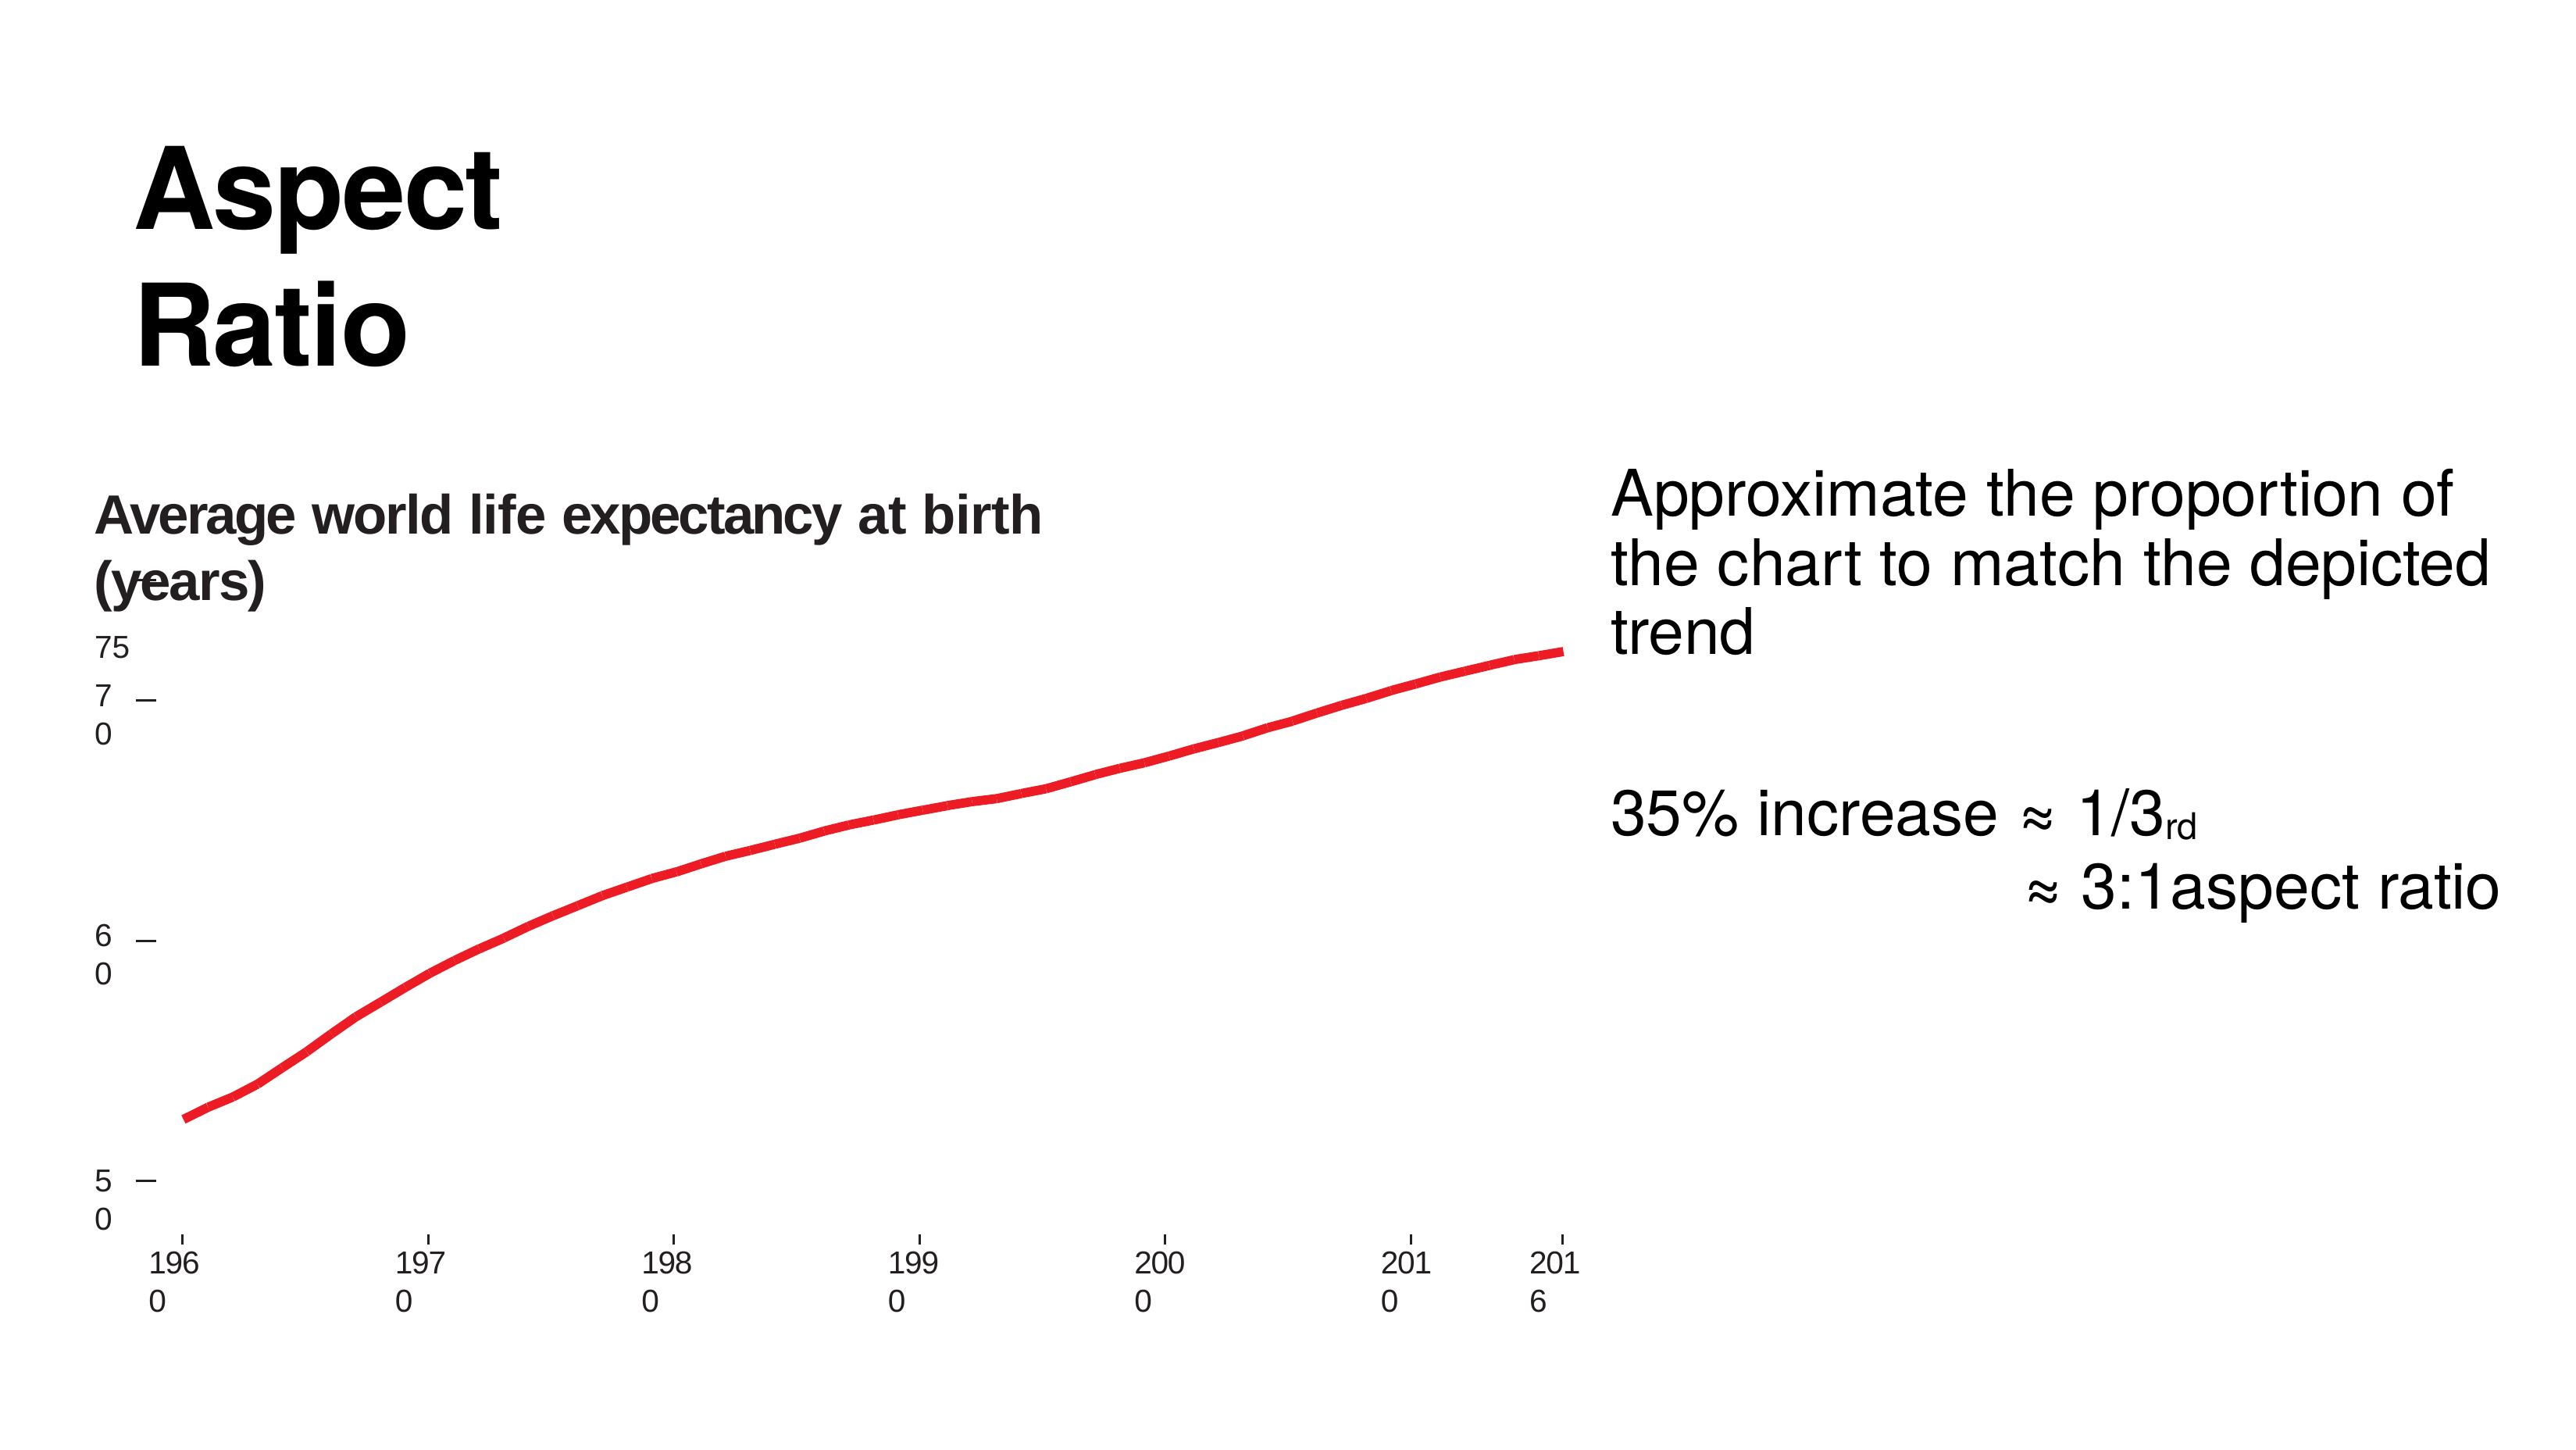

# Aspect Ratio
Approximate the proportion of the chart to match the depicted trend
Average world life expectancy at birth (years)
75

70

35% increase ≈ 1/3rd
≈ 3:1aspect ratio
60

50

1960
1970
1980
1990
2000
2010
2016